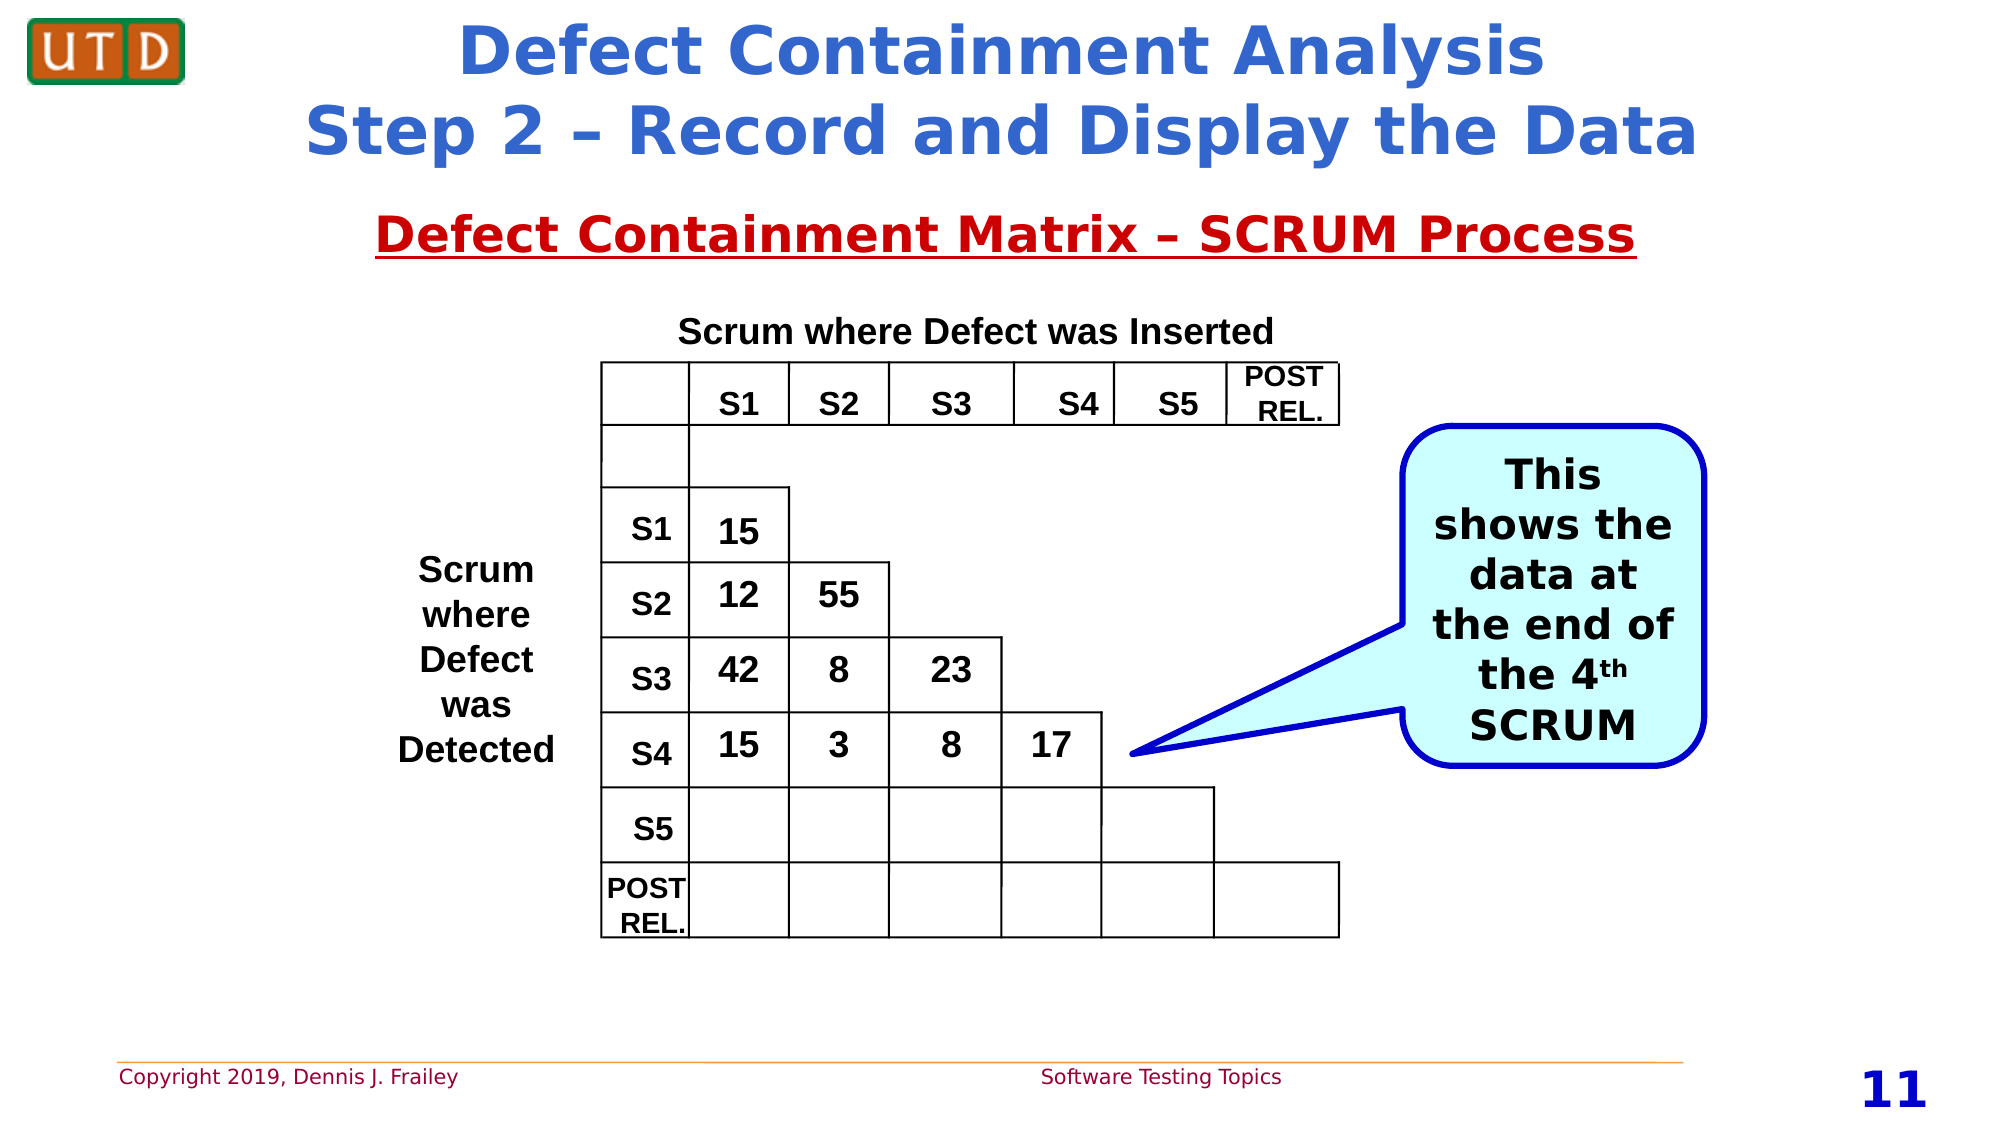

# Defect Containment Analysis Step 2 – Record and Display the Data
Defect Containment Matrix – SCRUM Process
Scrum where Defect was Inserted

Scrum where Defect was Detected
POST REL.
S1
S2
S3
S4
S5
S1
15
12
55
S2
42
8
23
S3
15
3
8
17
S4
S5
POST REL.
This shows the data at the end of the 4th SCRUM